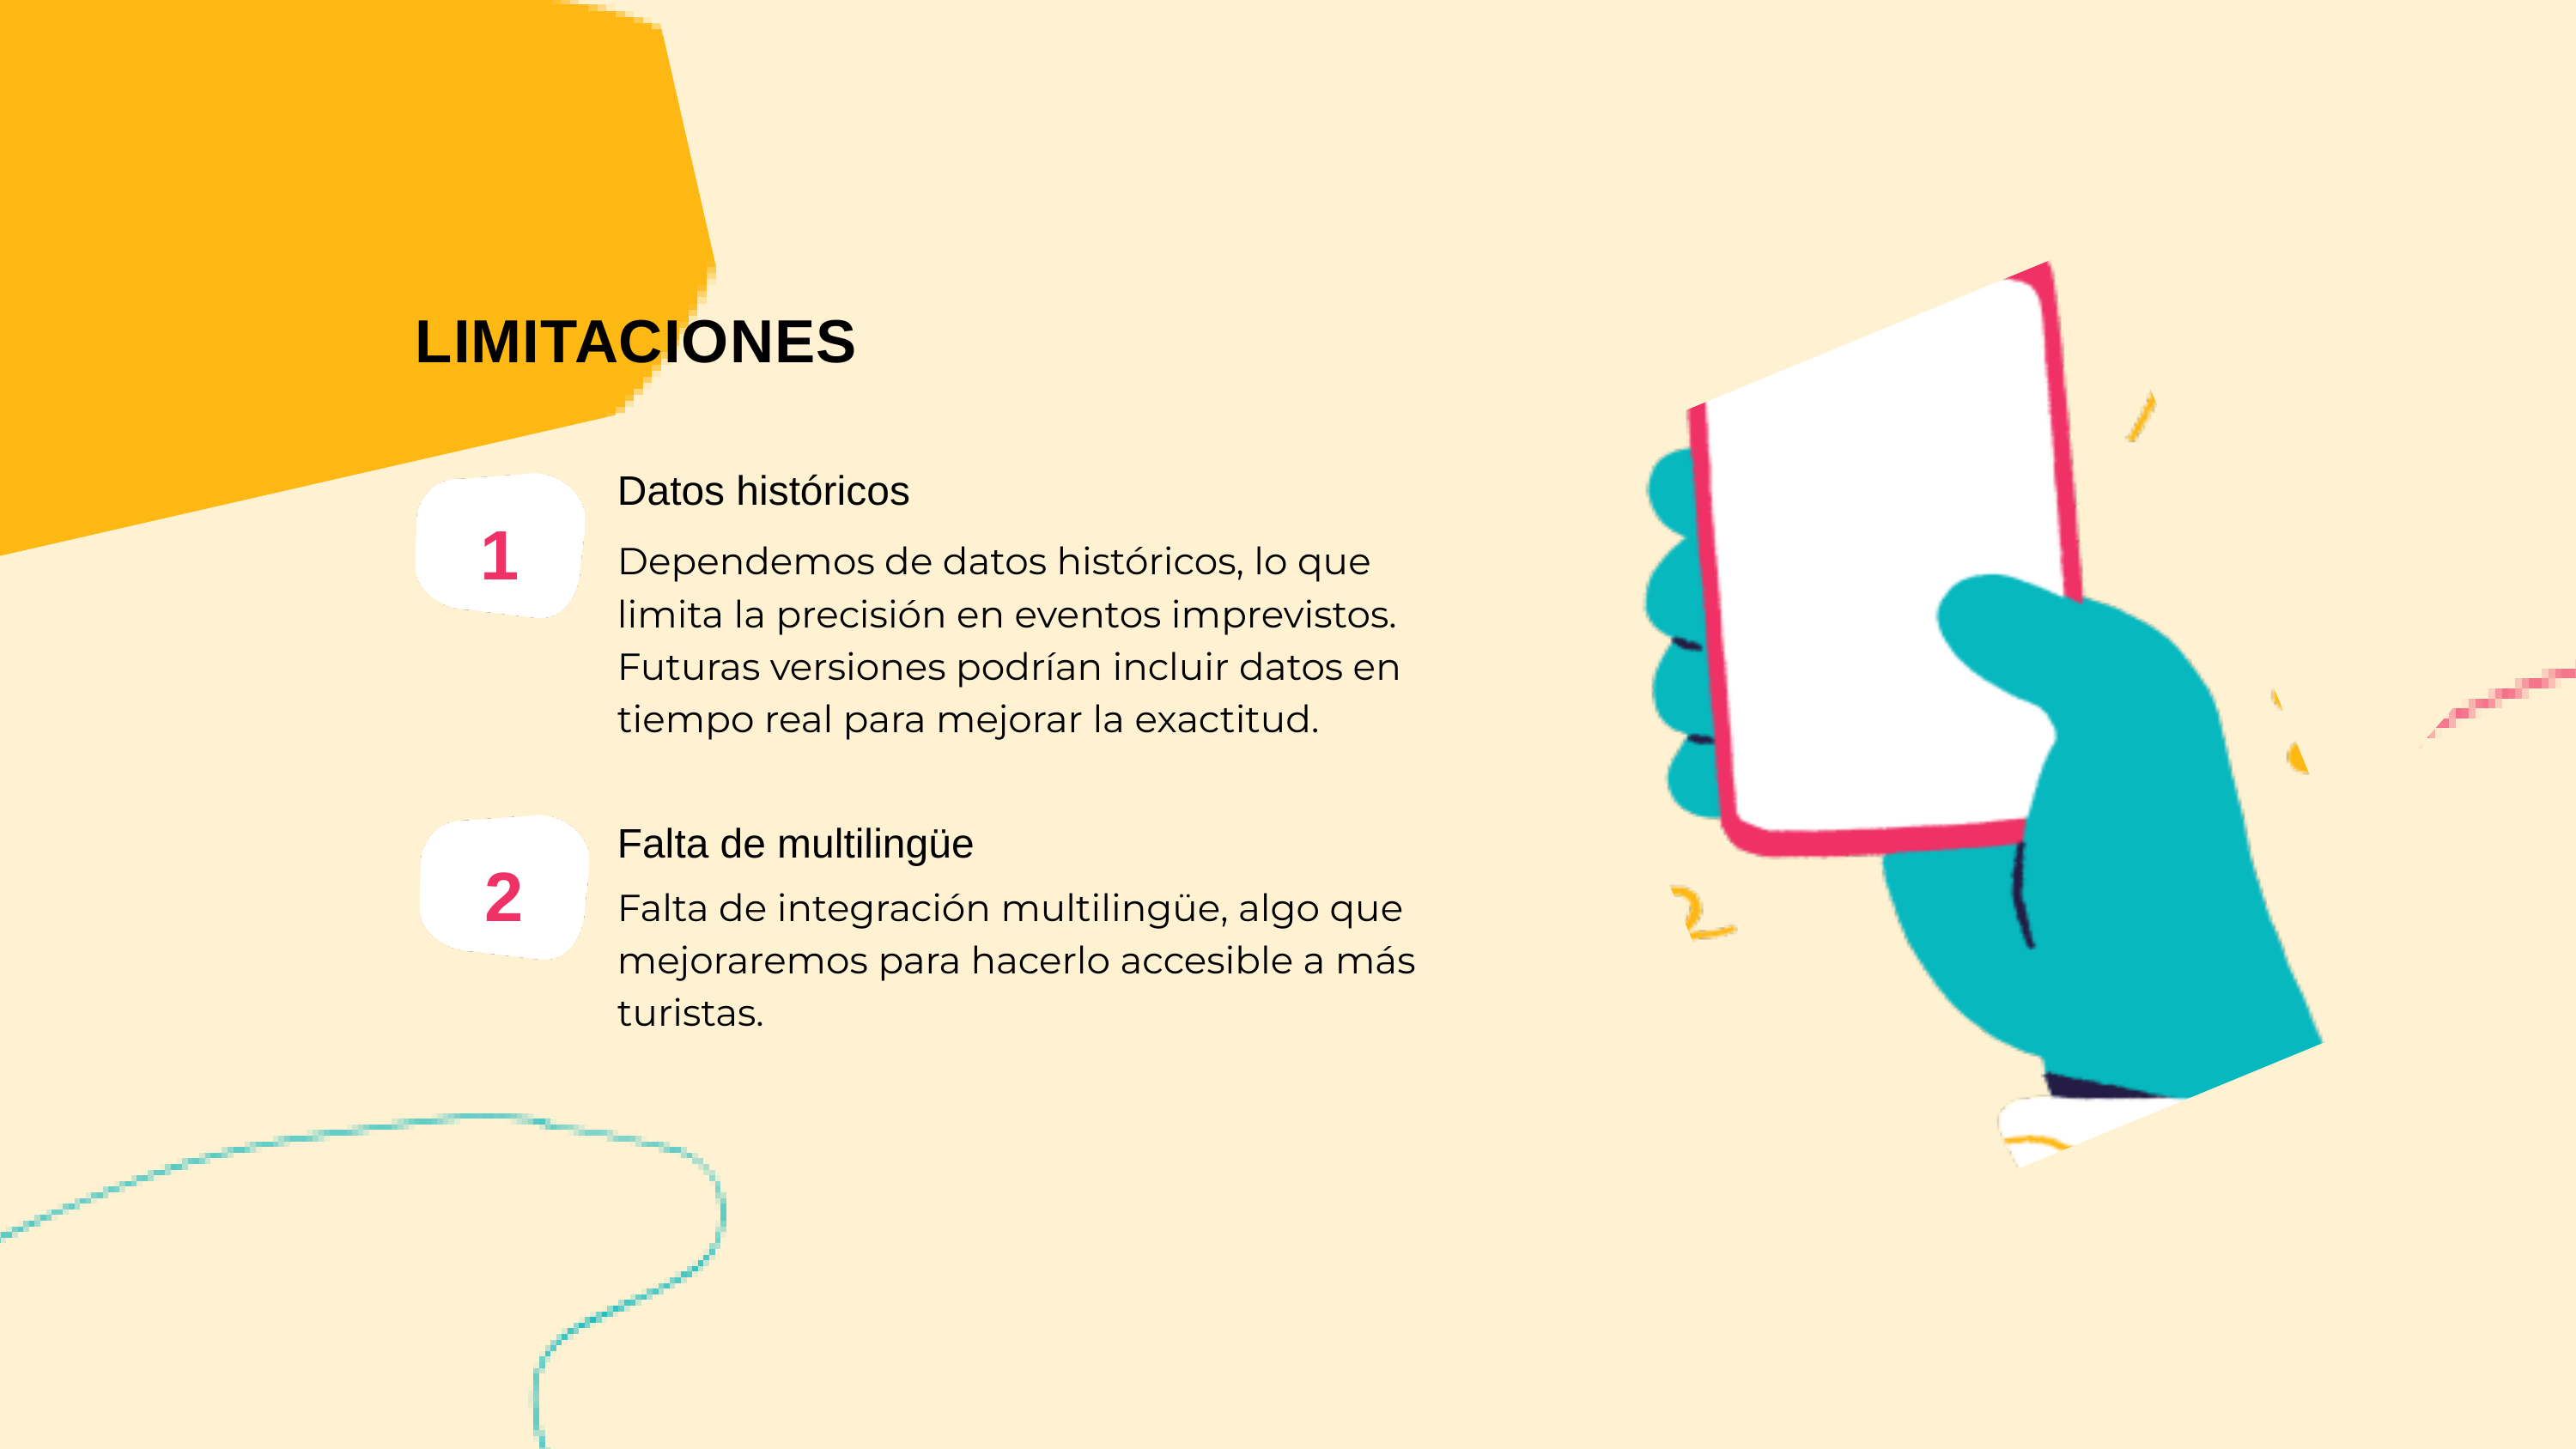

LIMITACIONES

Datos históricos

1
Dependemos de datos históricos, lo que limita la precisión en eventos imprevistos. Futuras versiones podrían incluir datos en tiempo real para mejorar la exactitud.
Falta de multilingüe

2
Falta de integración multilingüe, algo que mejoraremos para hacerlo accesible a más turistas.